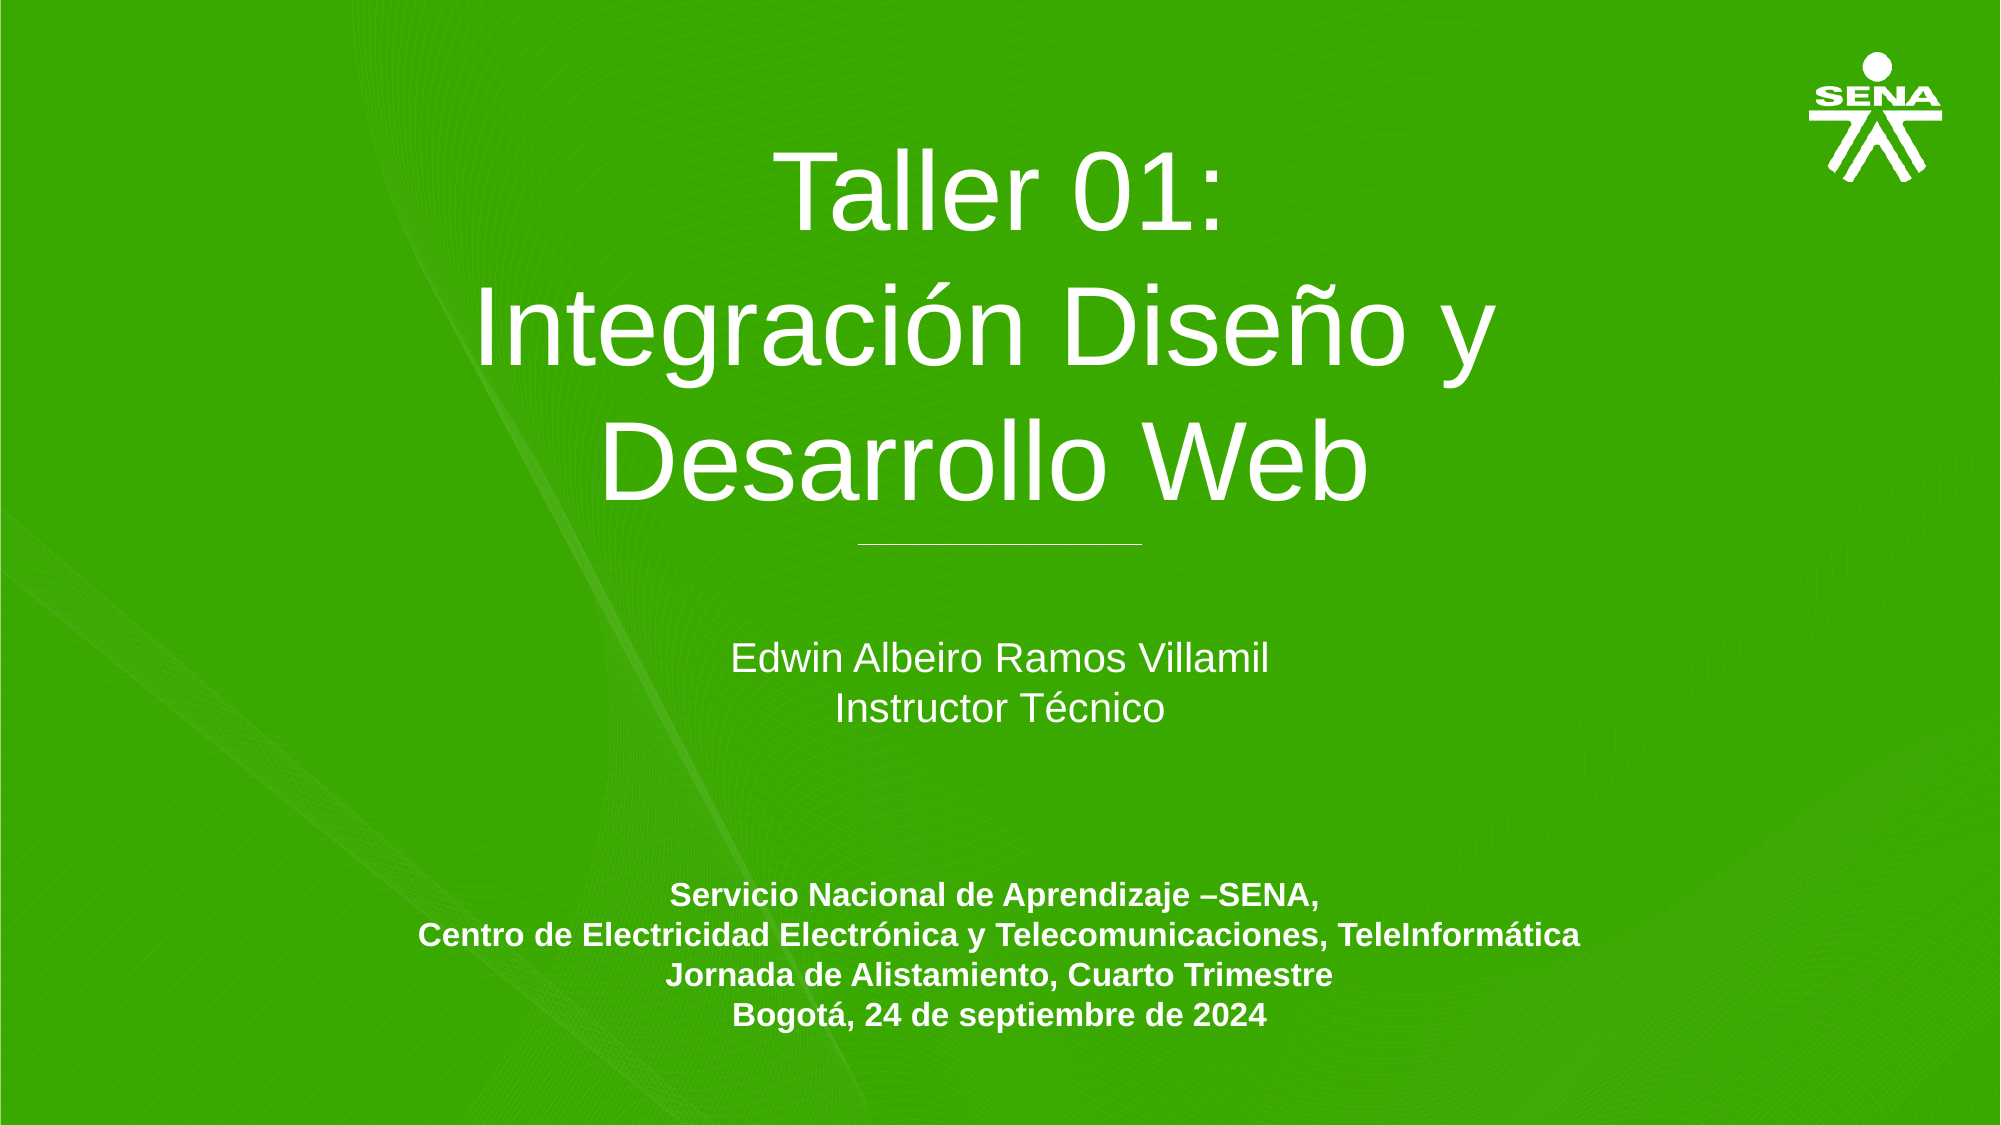

Taller 01:
Integración Diseño y
Desarrollo Web

Edwin Albeiro Ramos Villamil
Instructor Técnico
Servicio Nacional de Aprendizaje –SENA,
Centro de Electricidad Electrónica y Telecomunicaciones, TeleInformática
Jornada de Alistamiento, Cuarto Trimestre
Bogotá, 24 de septiembre de 2024